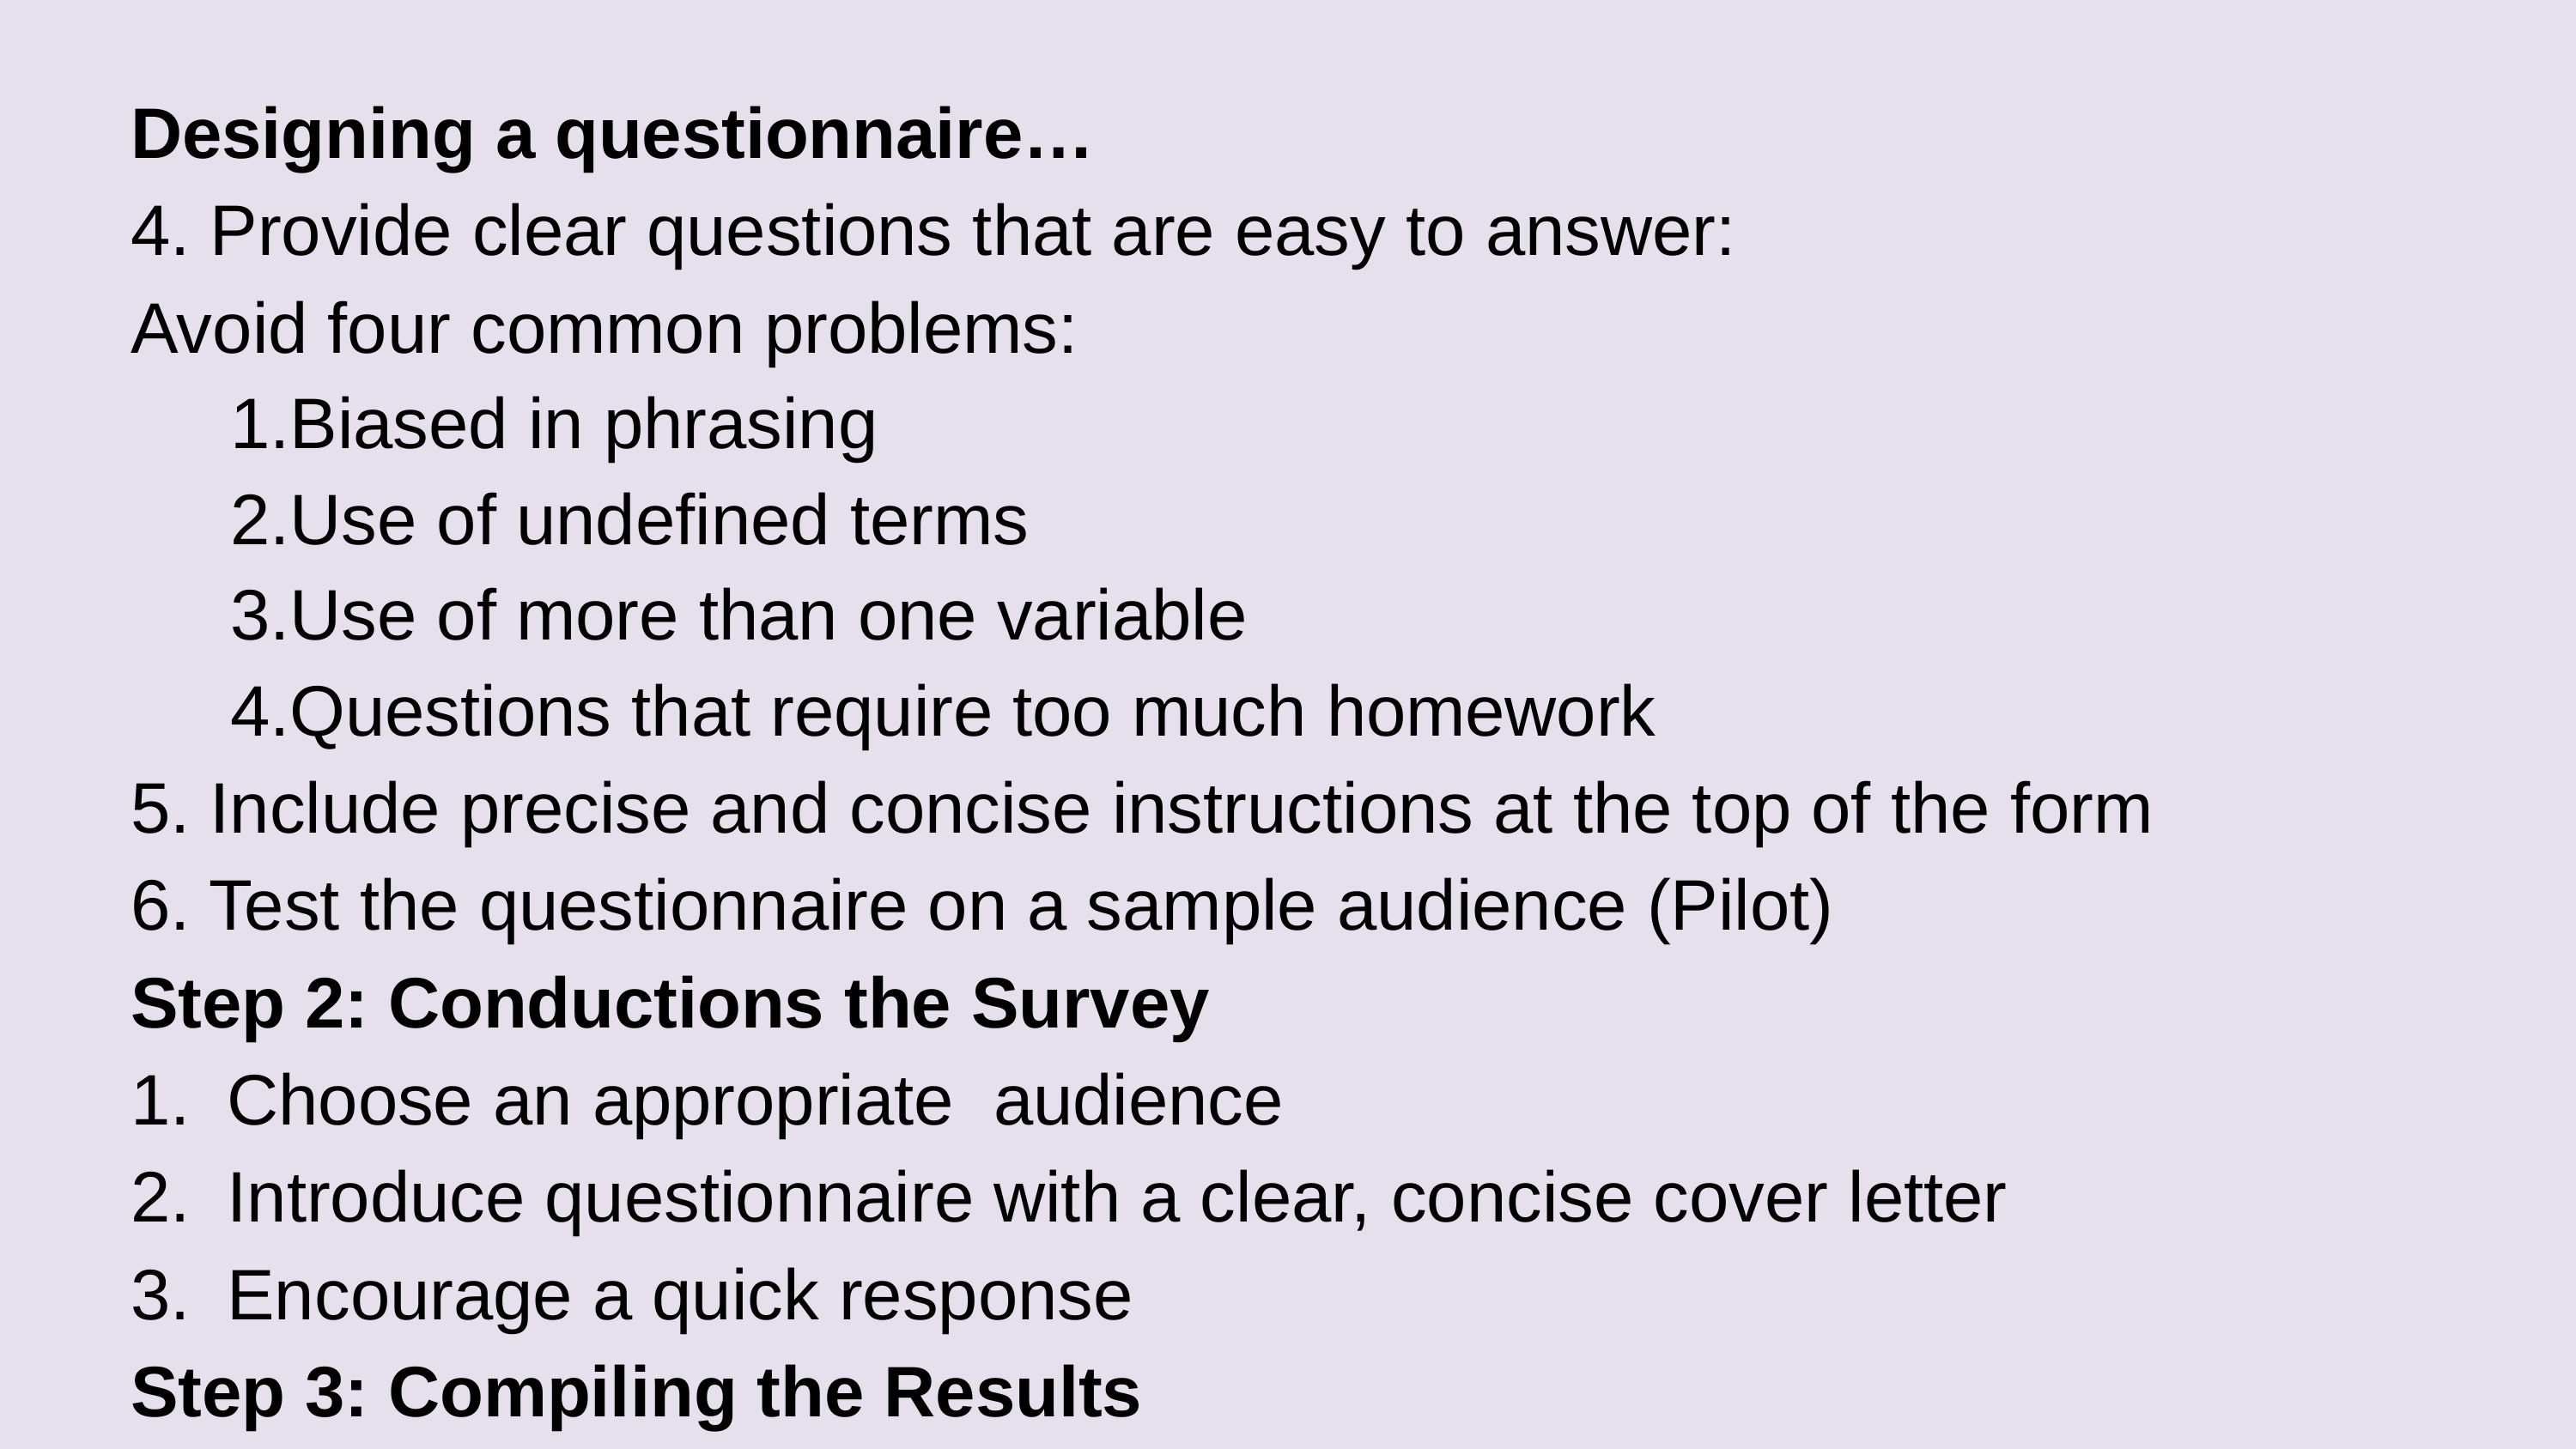

Designing a questionnaire…
4. Provide clear questions that are easy to answer:
Avoid four common problems:
Biased in phrasing
Use of undefined terms
Use of more than one variable
Questions that require too much homework
5. Include precise and concise instructions at the top of the form
6. Test the questionnaire on a sample audience (Pilot)
Step 2: Conductions the Survey
Choose an appropriate  audience
Introduce questionnaire with a clear, concise cover letter
Encourage a quick response
Step 3: Compiling the Results